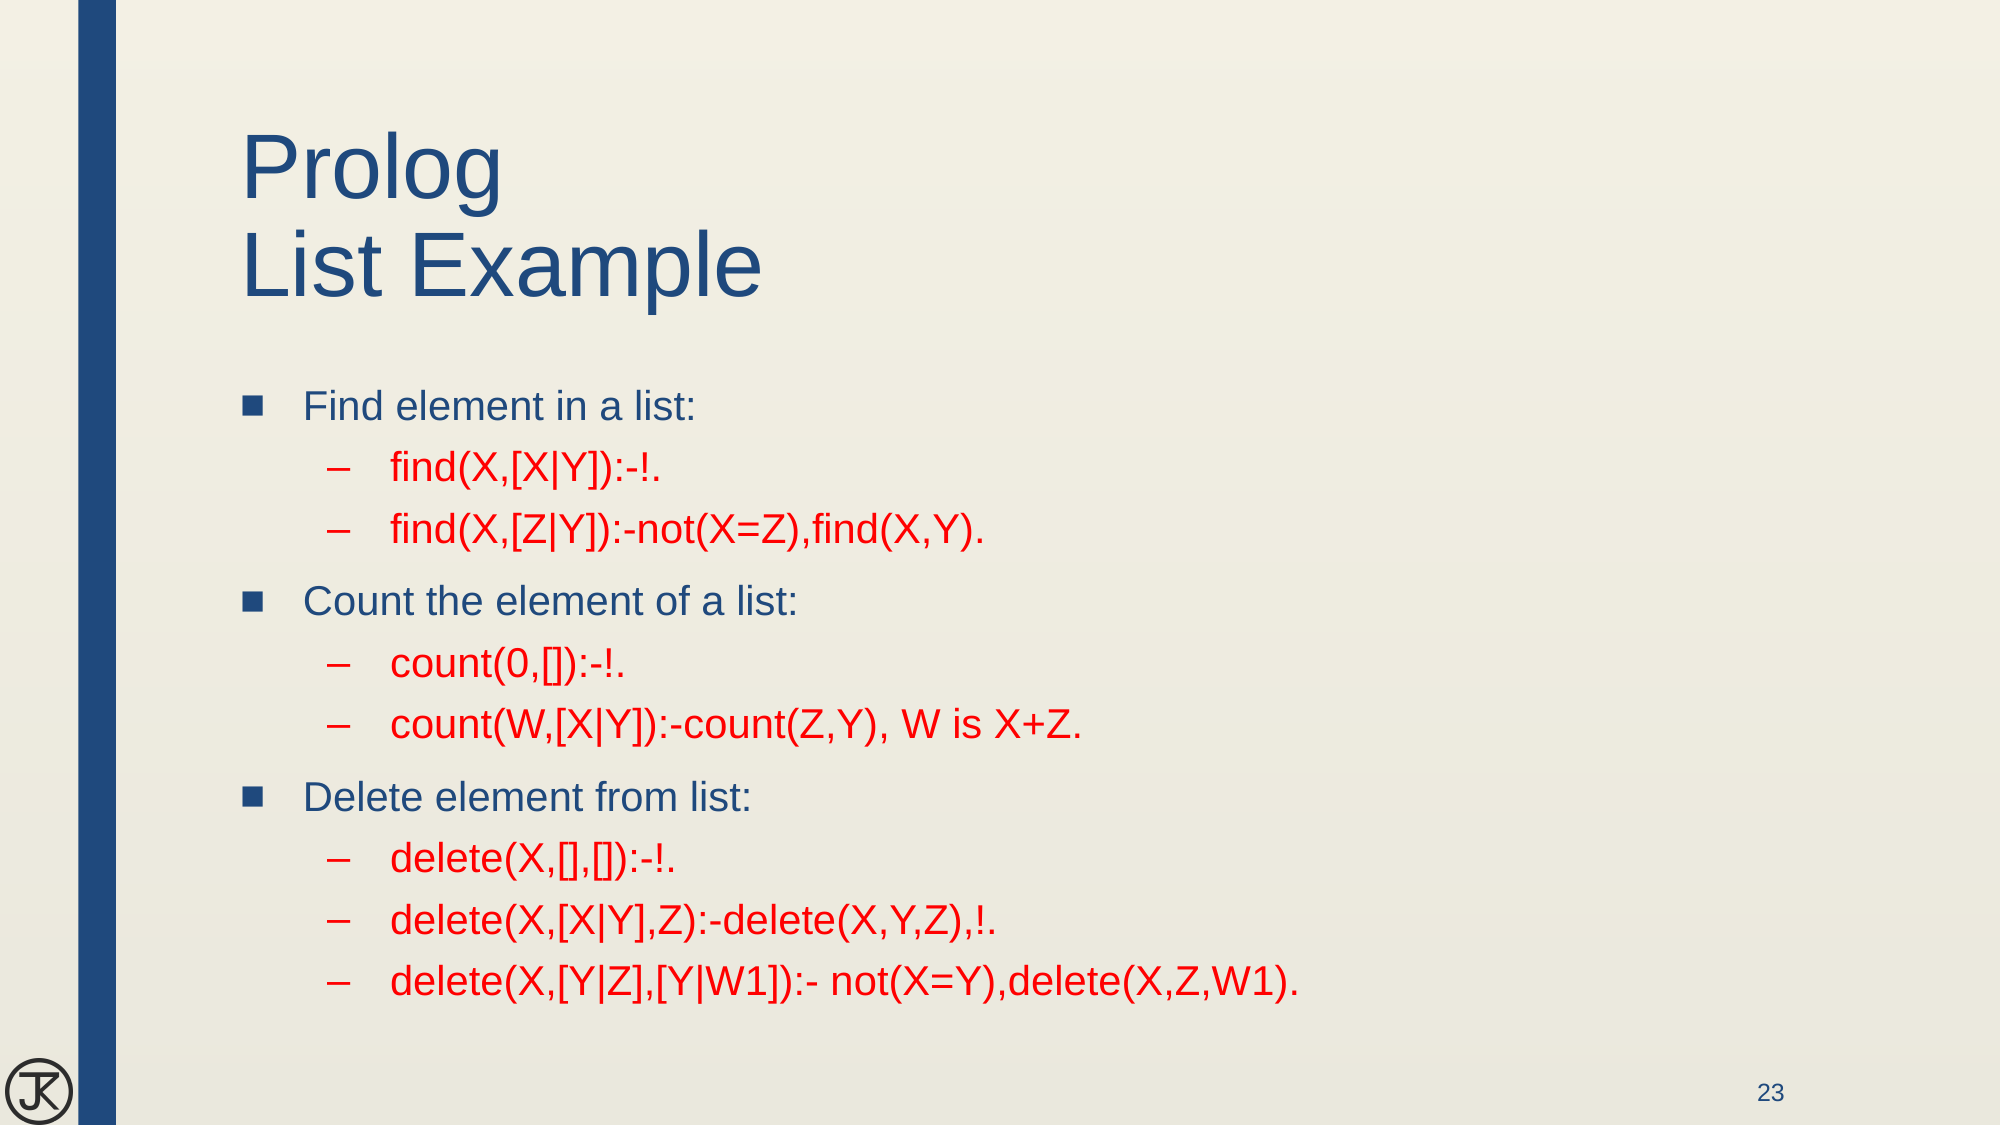

# Prolog List Example
Find element in a list:
find(X,[X|Y]):-!.
find(X,[Z|Y]):-not(X=Z),find(X,Y).
Count the element of a list:
count(0,[]):-!.
count(W,[X|Y]):-count(Z,Y), W is X+Z.
Delete element from list:
delete(X,[],[]):-!.
delete(X,[X|Y],Z):-delete(X,Y,Z),!.
delete(X,[Y|Z],[Y|W1]):- not(X=Y),delete(X,Z,W1).

23